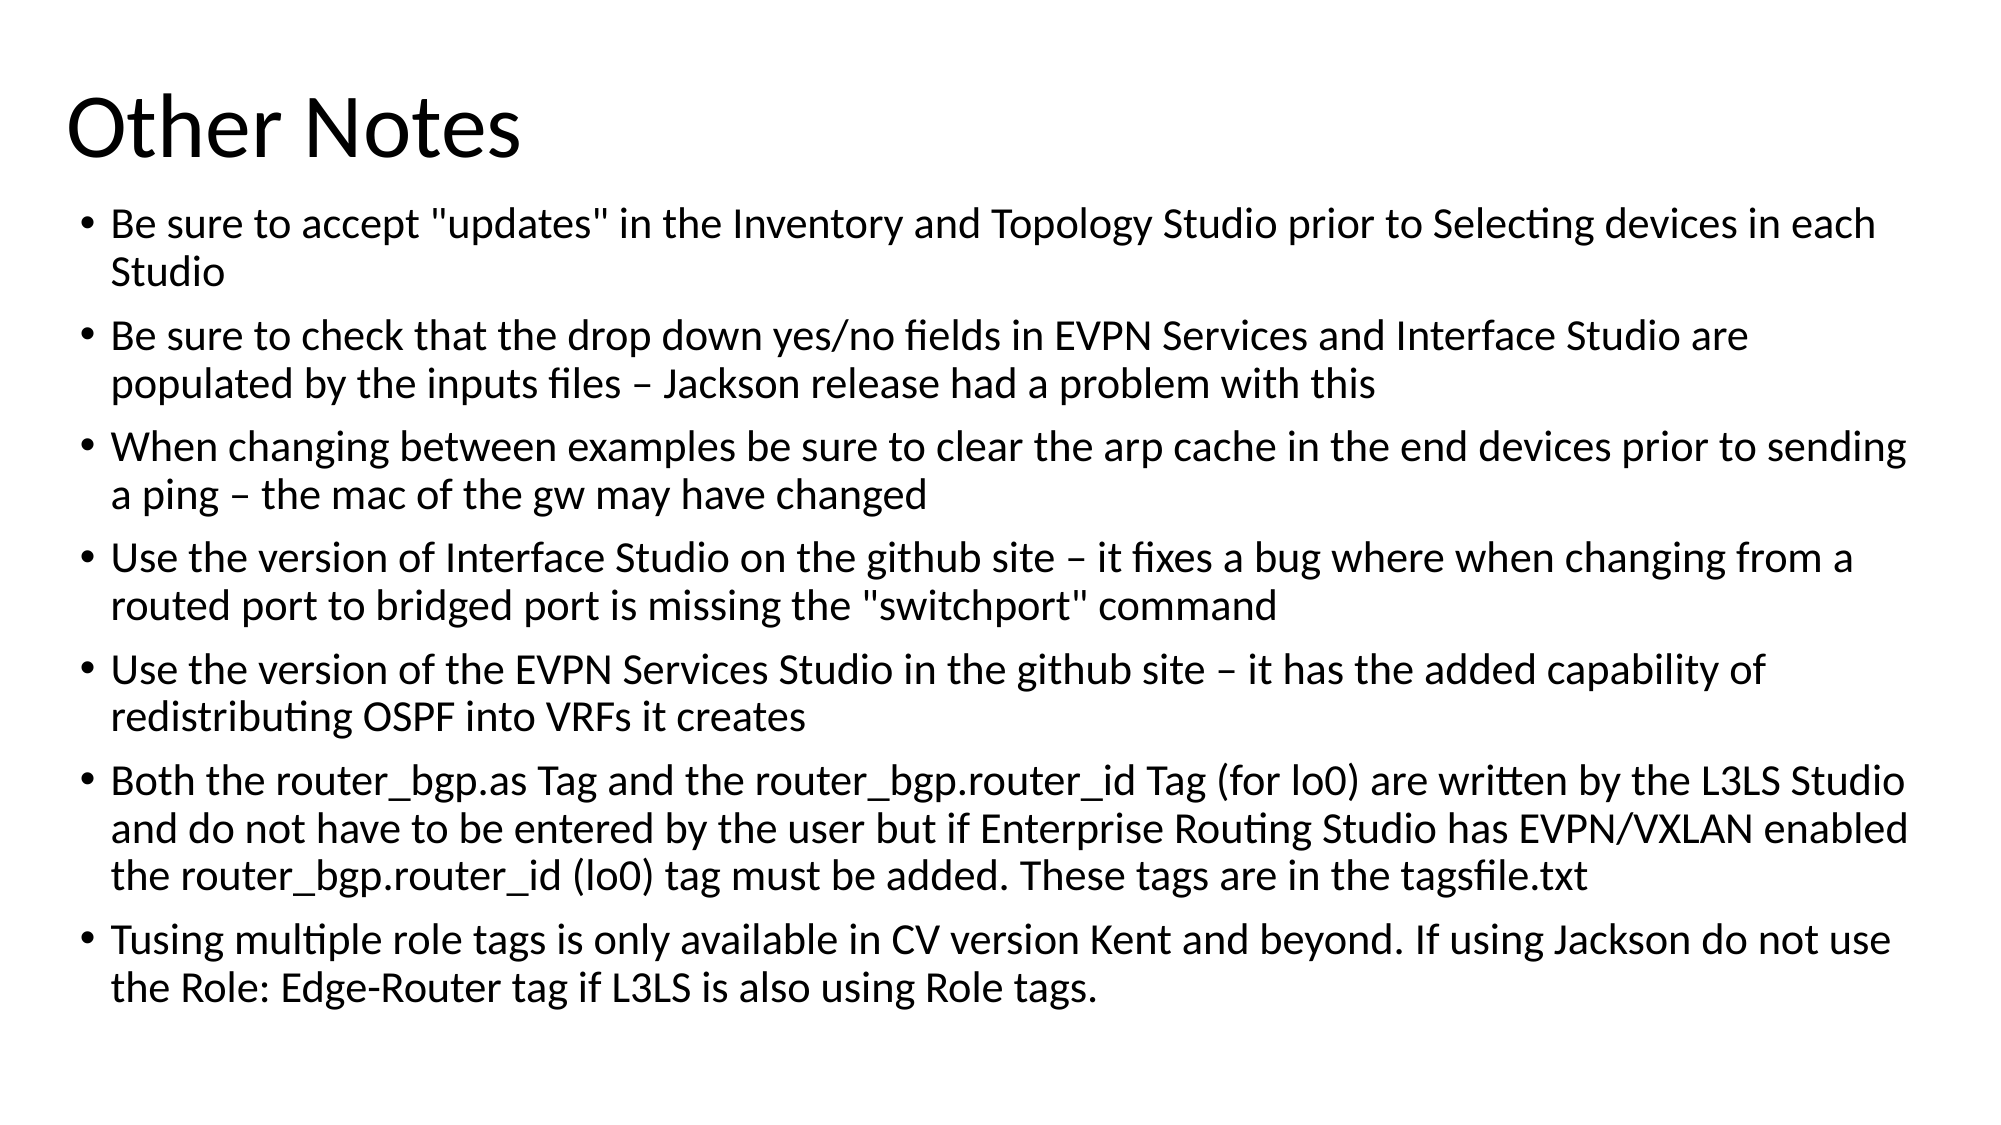

# Other Notes
Be sure to accept "updates" in the Inventory and Topology Studio prior to Selecting devices in each Studio
Be sure to check that the drop down yes/no fields in EVPN Services and Interface Studio are populated by the inputs files – Jackson release had a problem with this
When changing between examples be sure to clear the arp cache in the end devices prior to sending a ping – the mac of the gw may have changed
Use the version of Interface Studio on the github site – it fixes a bug where when changing from a routed port to bridged port is missing the "switchport" command
Use the version of the EVPN Services Studio in the github site – it has the added capability of redistributing OSPF into VRFs it creates
Both the router_bgp.as Tag and the router_bgp.router_id Tag (for lo0) are written by the L3LS Studio and do not have to be entered by the user but if Enterprise Routing Studio has EVPN/VXLAN enabled the router_bgp.router_id (lo0) tag must be added. These tags are in the tagsfile.txt
Tusing multiple role tags is only available in CV version Kent and beyond. If using Jackson do not use the Role: Edge-Router tag if L3LS is also using Role tags.